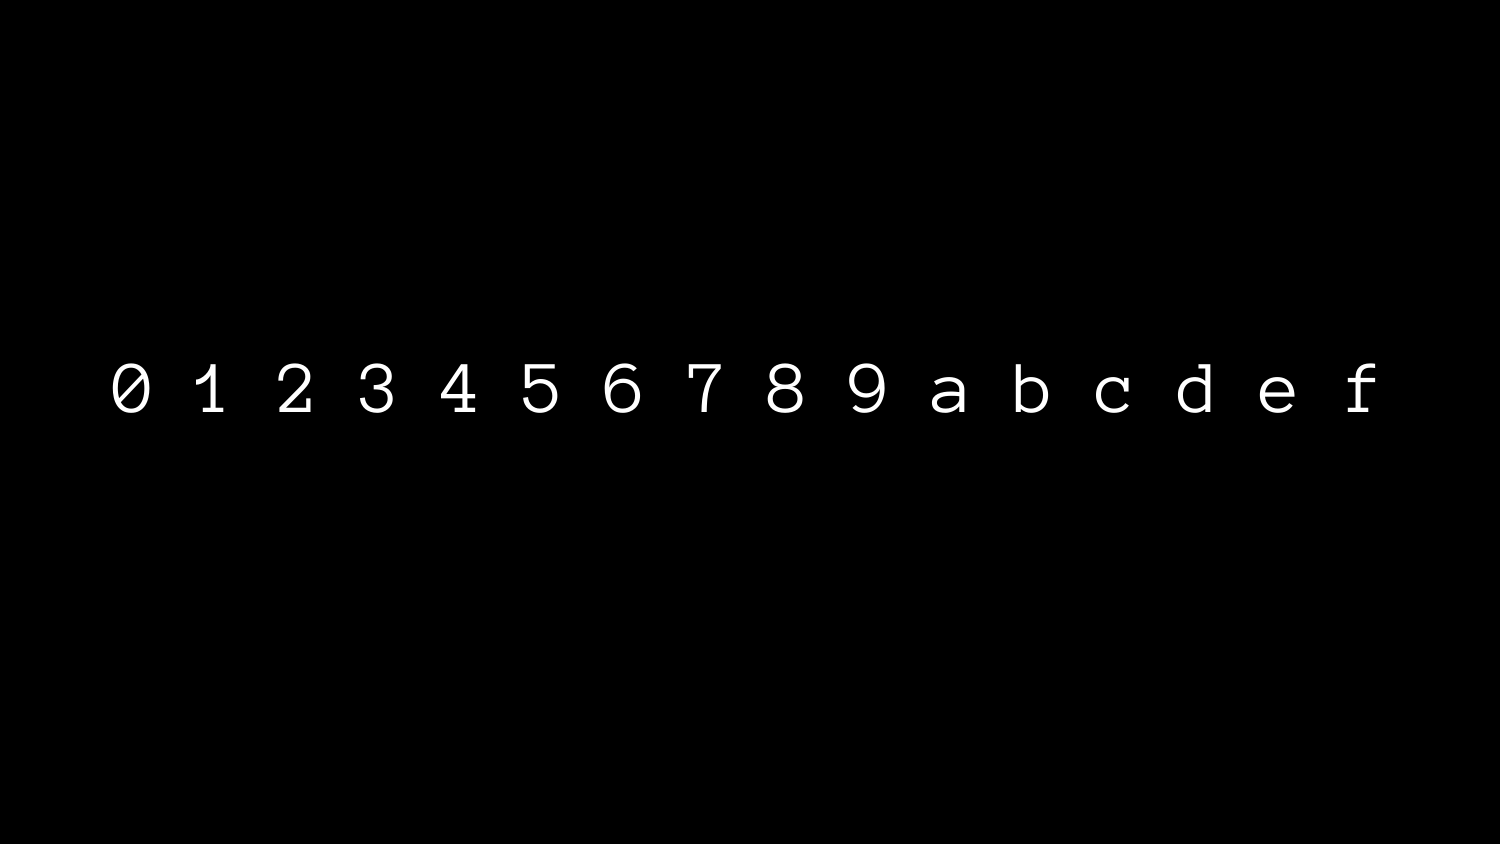

0 1 2 3 4 5 6 7 8 9 a b c d e f